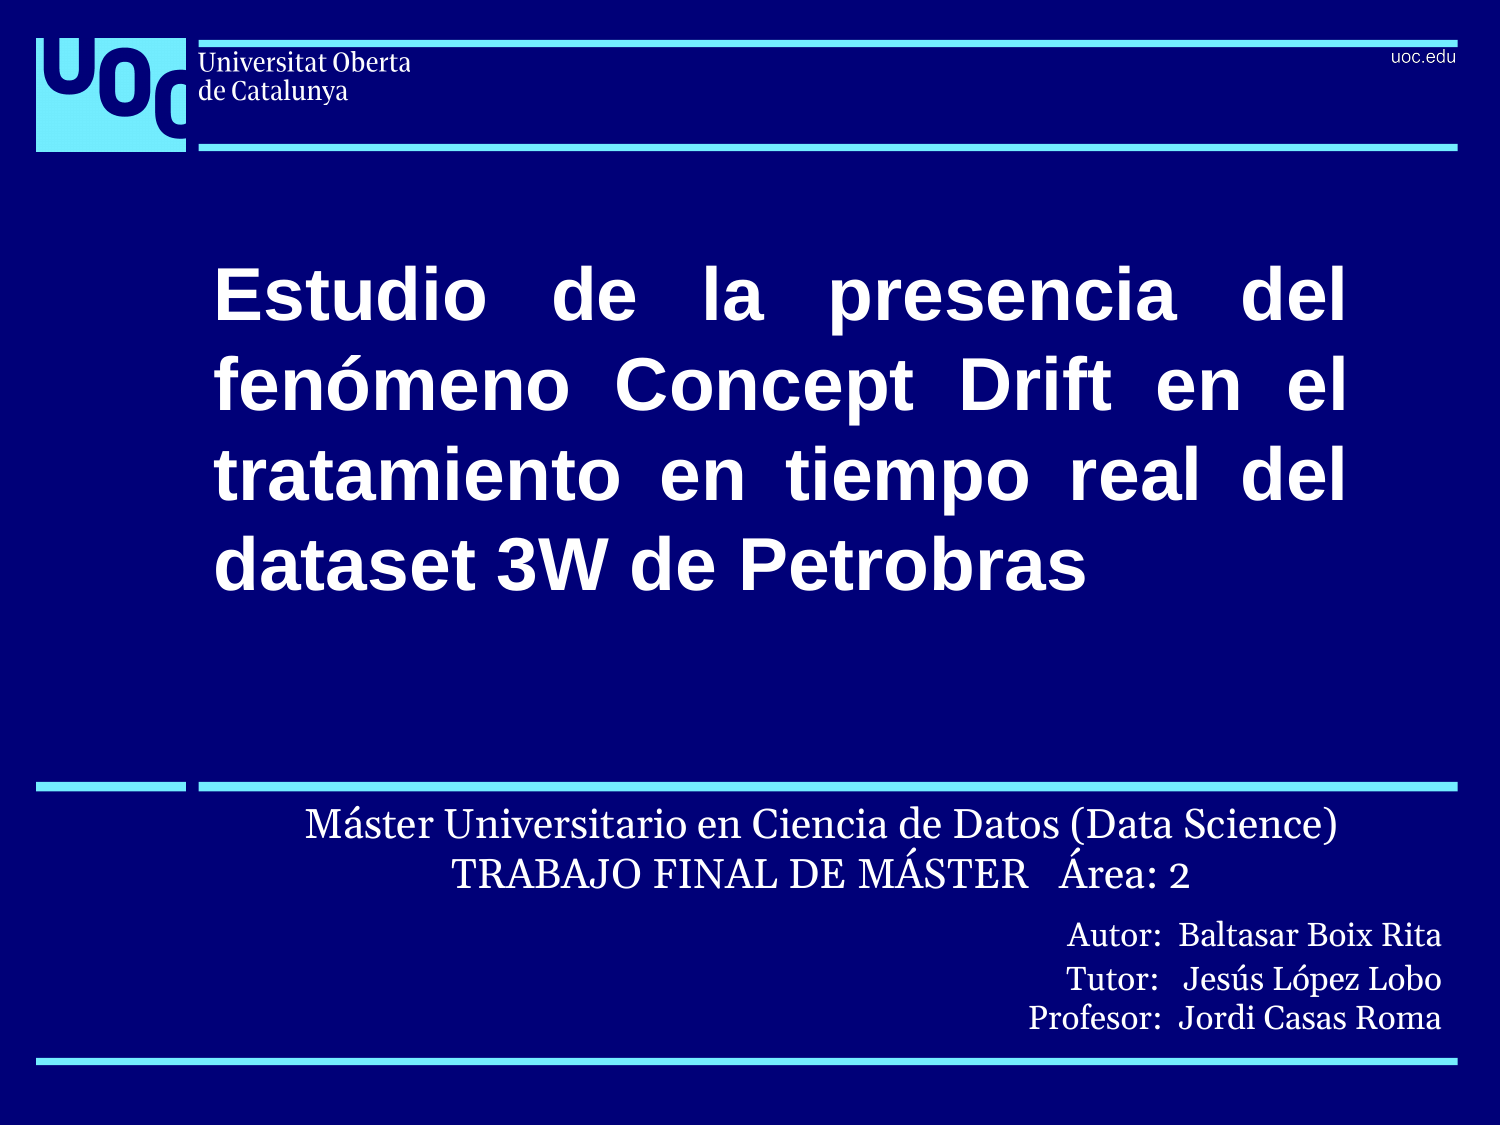

# Estudio de la presencia del fenómeno Concept Drift en el tratamiento en tiempo real del dataset 3W de Petrobras

Máster Universitario en Ciencia de Datos (Data Science)
TRABAJO FINAL DE MÁSTER   Área: 2
 Autor:  Baltasar Boix Rita
    Tutor:   Jesús López Lobo
Profesor:  Jordi Casas Roma